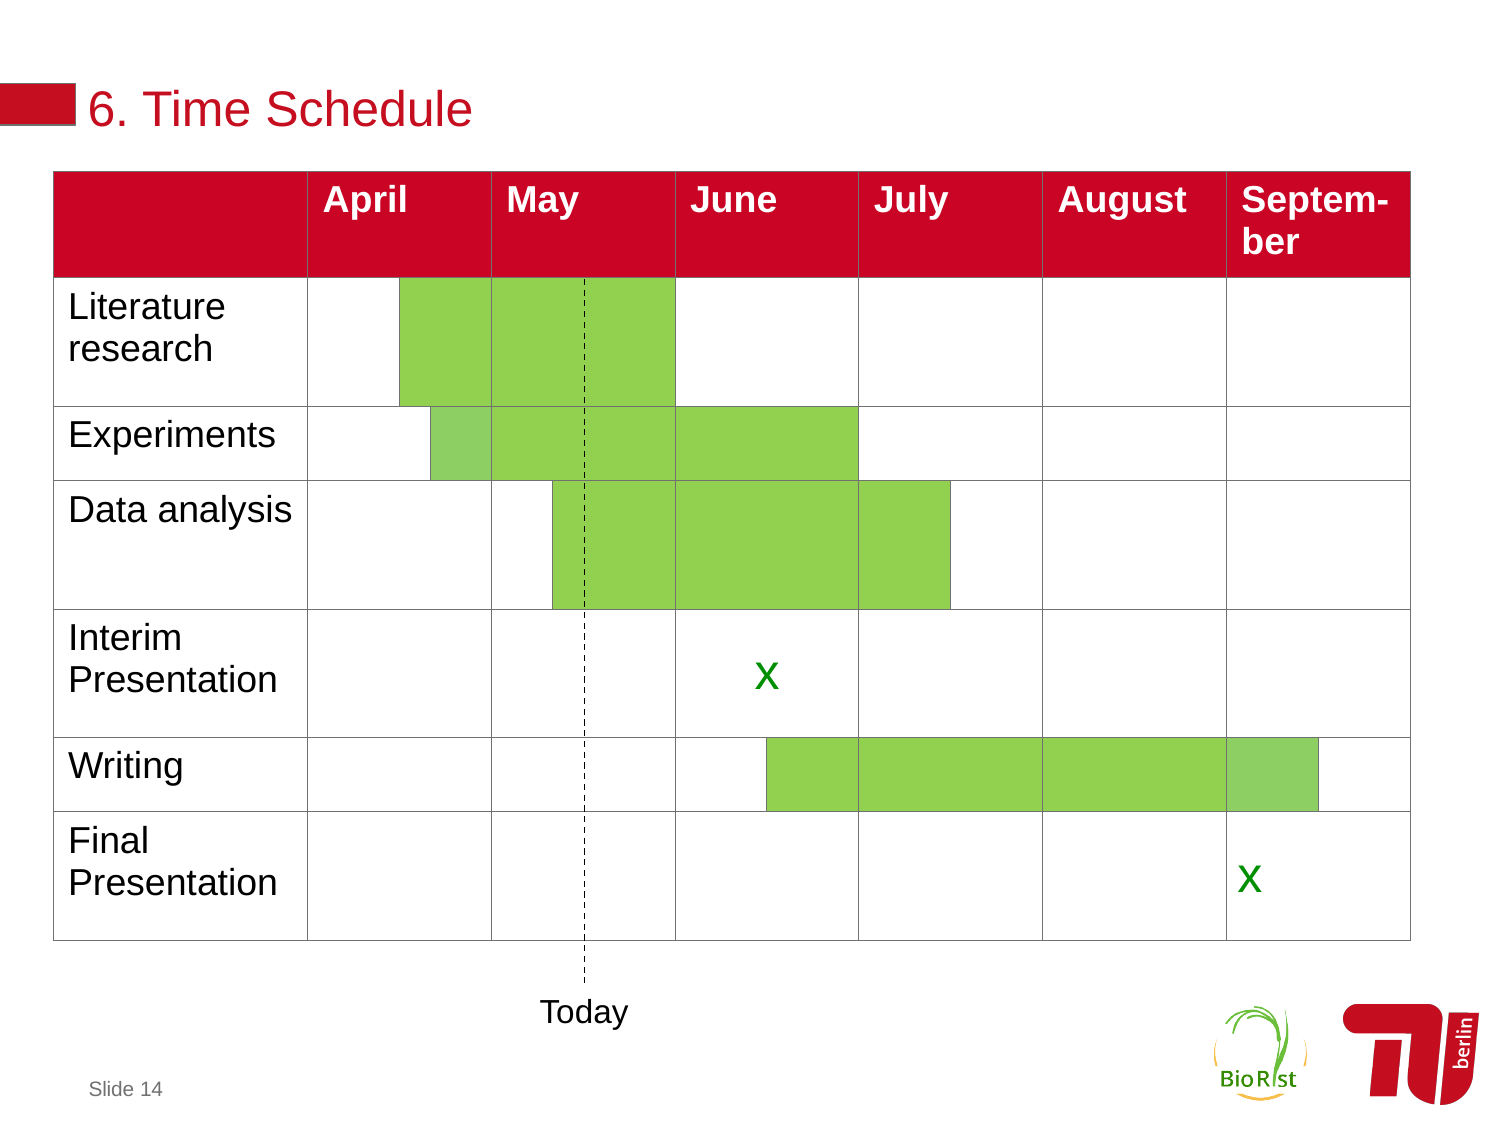

6. Time Schedule

|  | April |  |  |  | May |  | June |  | July |  | August | Septem-ber |  |
| --- | --- | --- | --- | --- | --- | --- | --- | --- | --- | --- | --- | --- | --- |
| Literature research |  |  |  |  |  |  |  |  |  |  |  |  |  |
| Experiments |  |  |  |  |  |  |  |  |  |  |  |  |  |
| Data analysis |  |  |  |  |  |  |  |  |  |  |  |  |  |
| Interim Presentation |  |  |  |  |  |  | x |  |  |  |  |  |  |
| Writing |  |  |  |  |  |  |  |  |  |  |  |  |  |
| Final Presentation |  |  |  |  |  |  |  |  |  |  |  |  |  |
x
Today
Slide 14